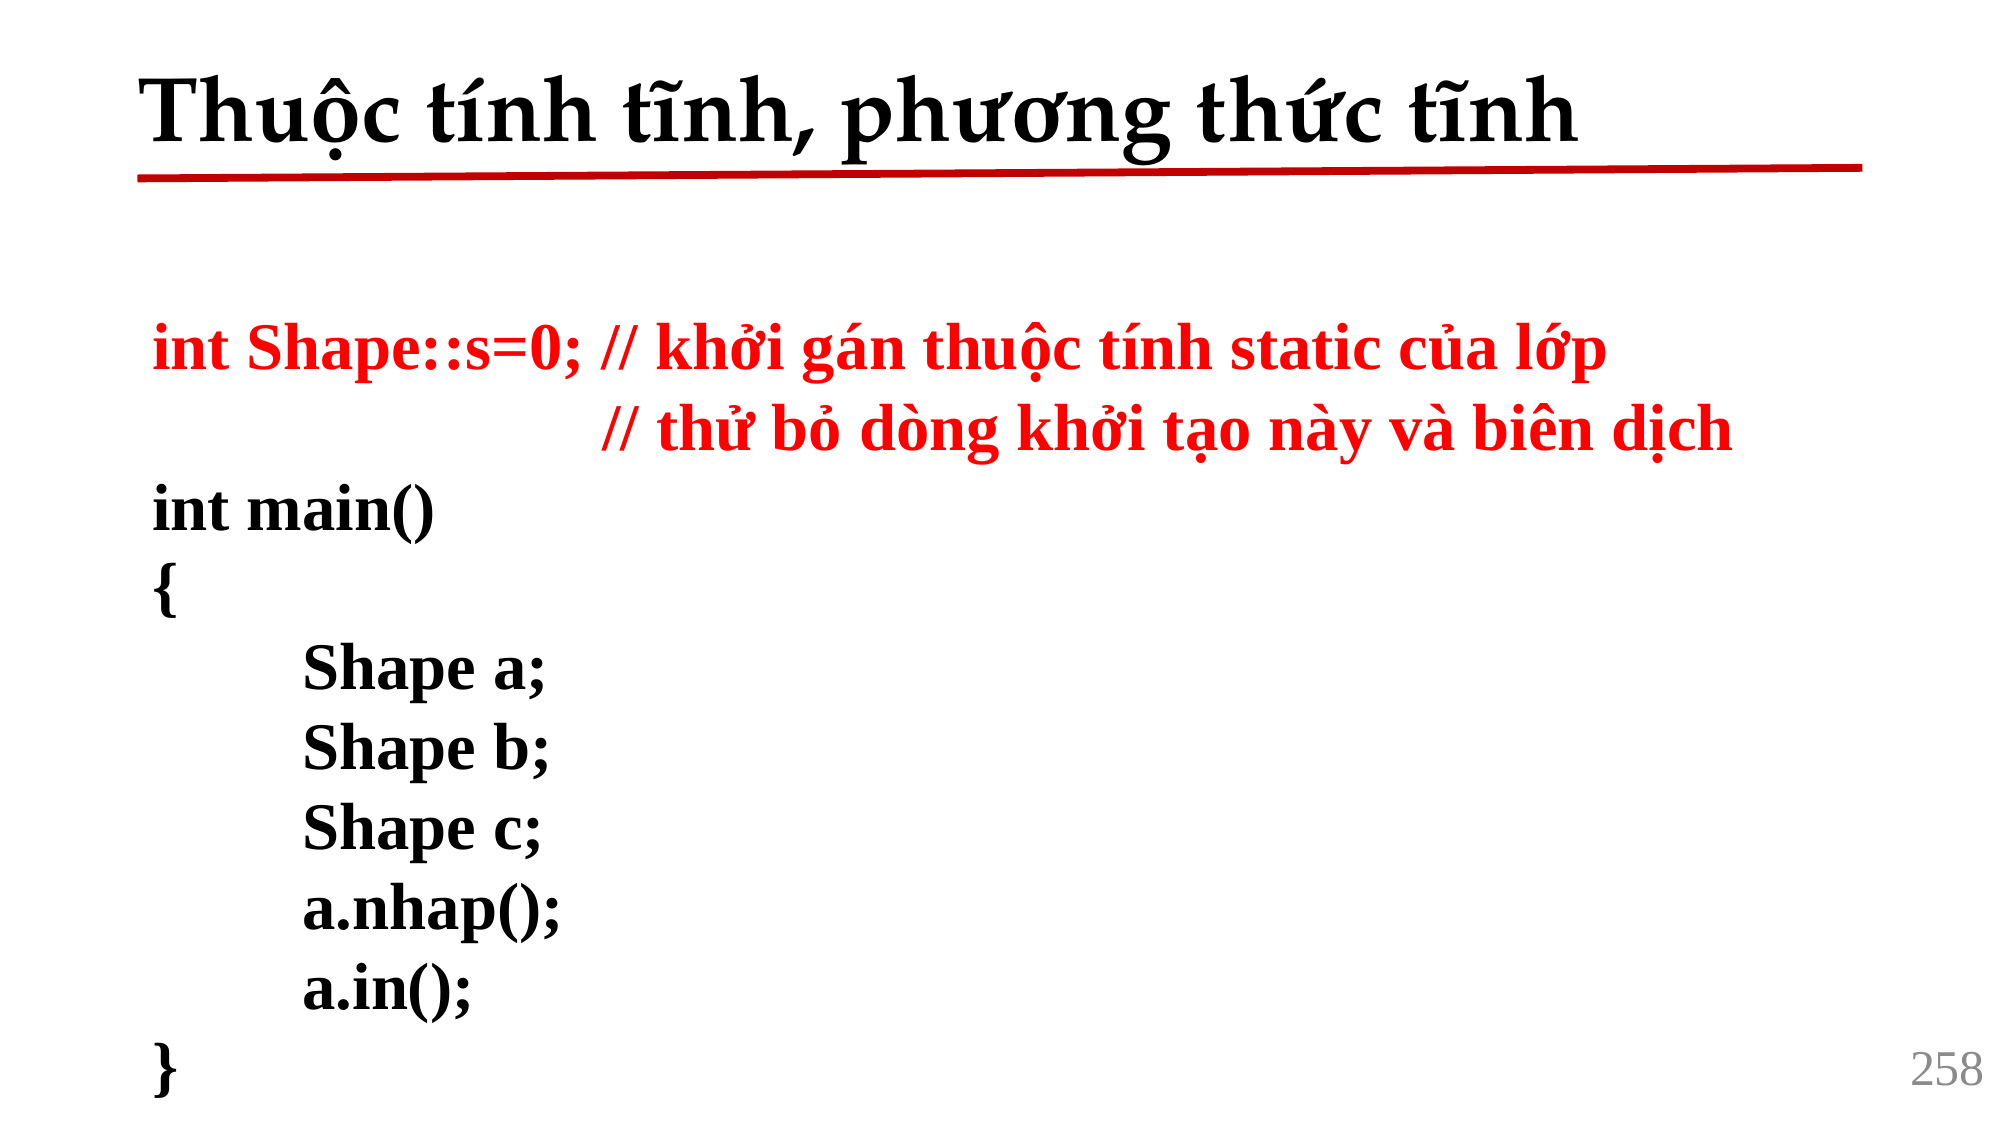

# Thuộc tính tĩnh, phương thức tĩnh
int Shape::s=0; // khởi gán thuộc tính static của lớp
			// thử bỏ dòng khởi tạo này và biên dịch
int main()
{
	Shape a;
	Shape b;
	Shape c;
	a.nhap();
	a.in();
}

258